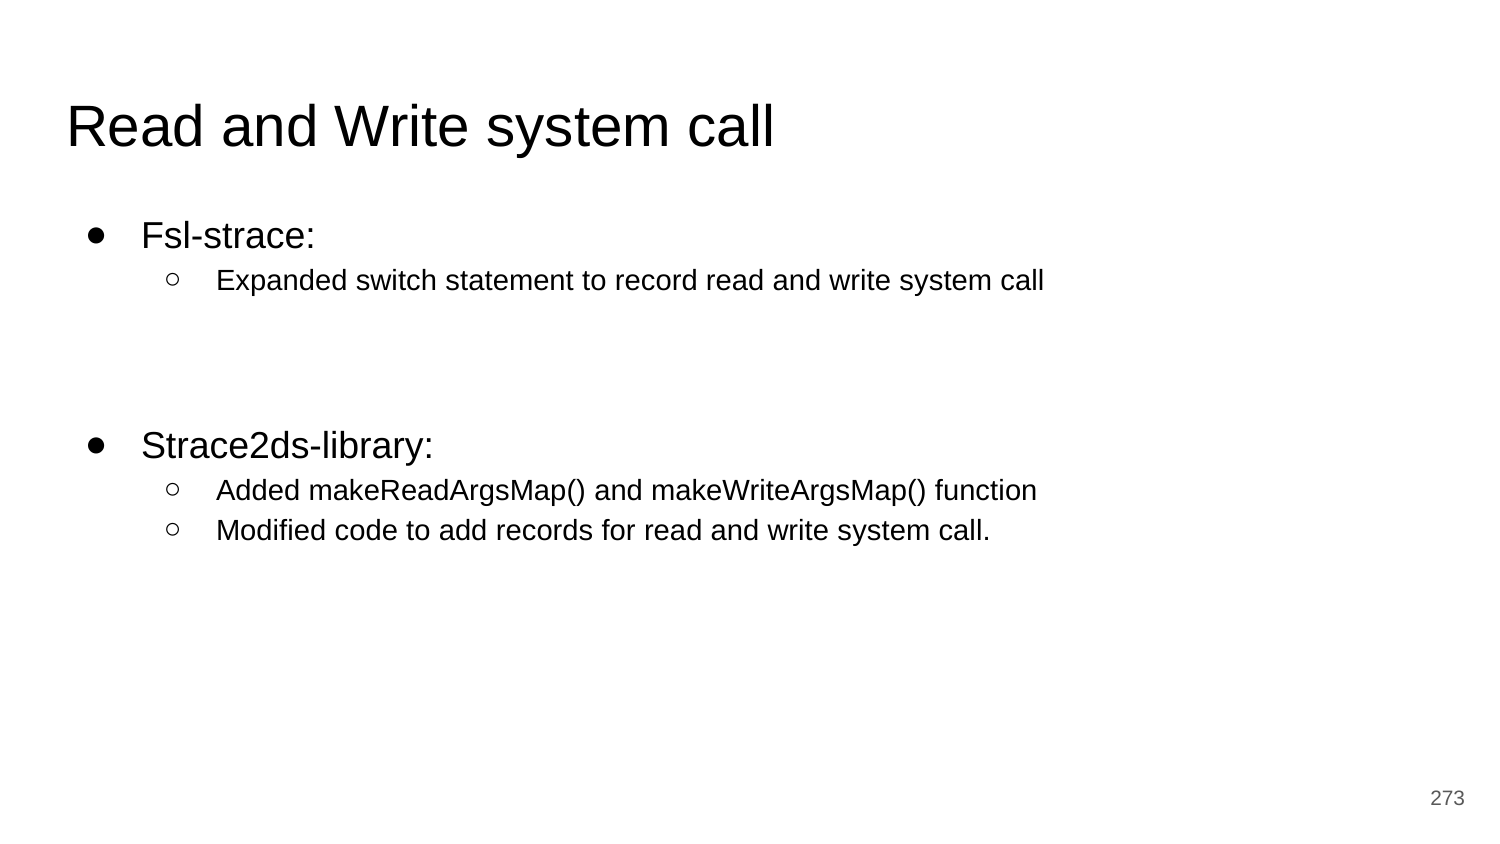

# Read and Write system call
Fsl-strace:
Expanded switch statement to record read and write system call

Strace2ds-library:
Added makeReadArgsMap() and makeWriteArgsMap() function
Modified code to add records for read and write system call.
273